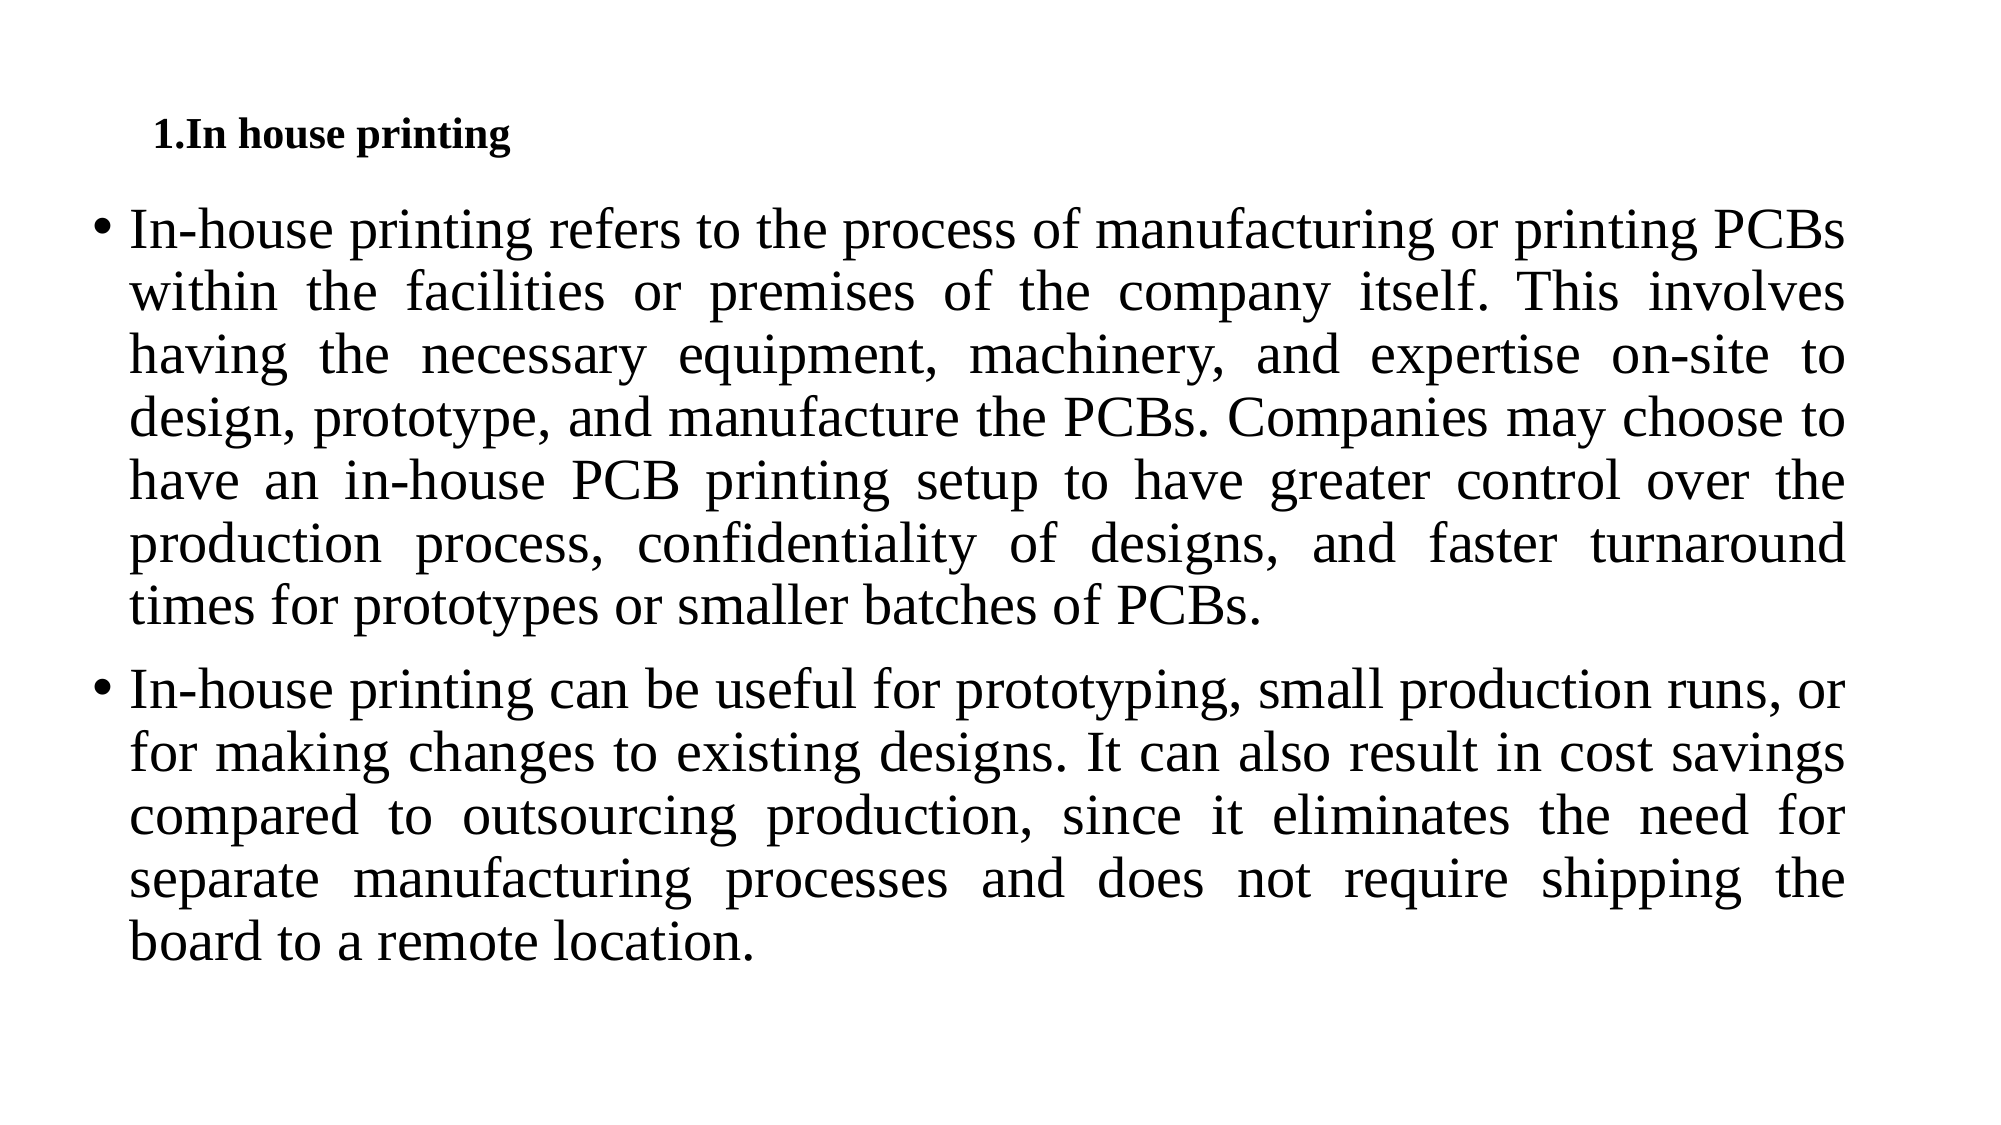

# 1.In house printing
In-house printing refers to the process of manufacturing or printing PCBs within the facilities or premises of the company itself. This involves having the necessary equipment, machinery, and expertise on-site to design, prototype, and manufacture the PCBs. Companies may choose to have an in-house PCB printing setup to have greater control over the production process, confidentiality of designs, and faster turnaround times for prototypes or smaller batches of PCBs.
In-house printing can be useful for prototyping, small production runs, or for making changes to existing designs. It can also result in cost savings compared to outsourcing production, since it eliminates the need for separate manufacturing processes and does not require shipping the board to a remote location.